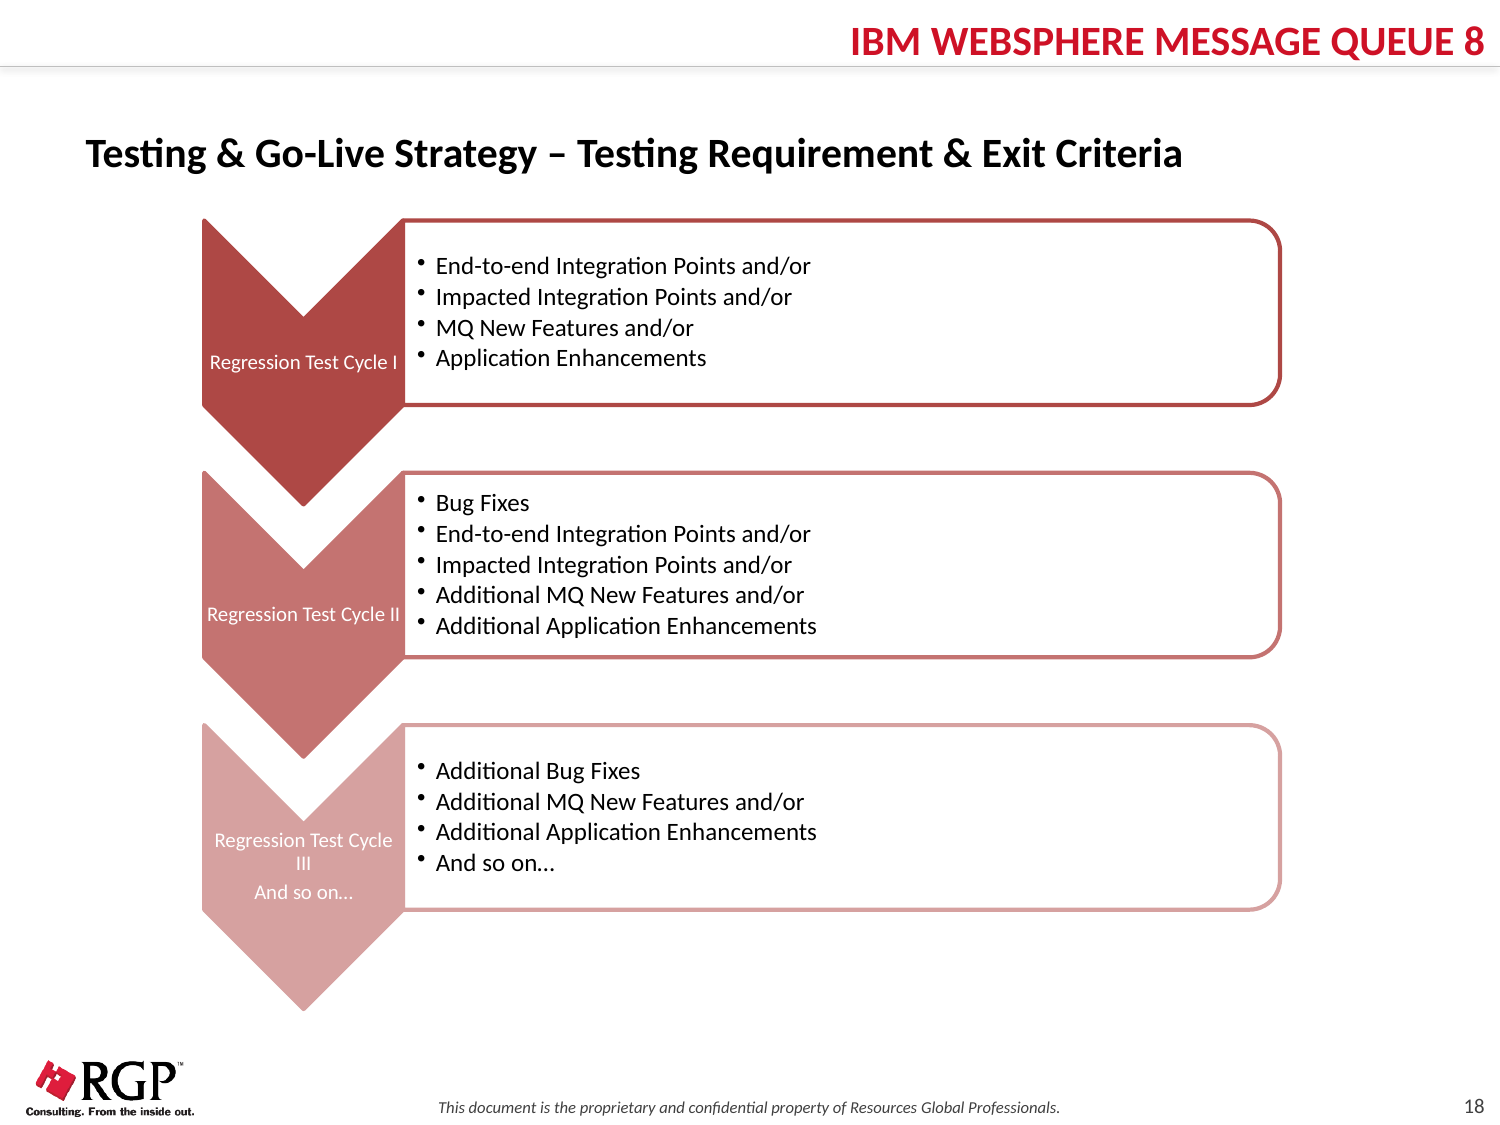

IBM WEBSPHERE MESSAGE QUEUE 8
Testing & Go-Live Strategy – Testing Requirement & Exit Criteria

Regression Test Cycle I
End-to-end Integration Points and/or
Impacted Integration Points and/or
MQ New Features and/or
Application Enhancements
Regression Test Cycle II
Bug Fixes
End-to-end Integration Points and/or
Impacted Integration Points and/or
Additional MQ New Features and/or
Additional Application Enhancements
Regression Test Cycle III
And so on…
Additional Bug Fixes
Additional MQ New Features and/or
Additional Application Enhancements
And so on…